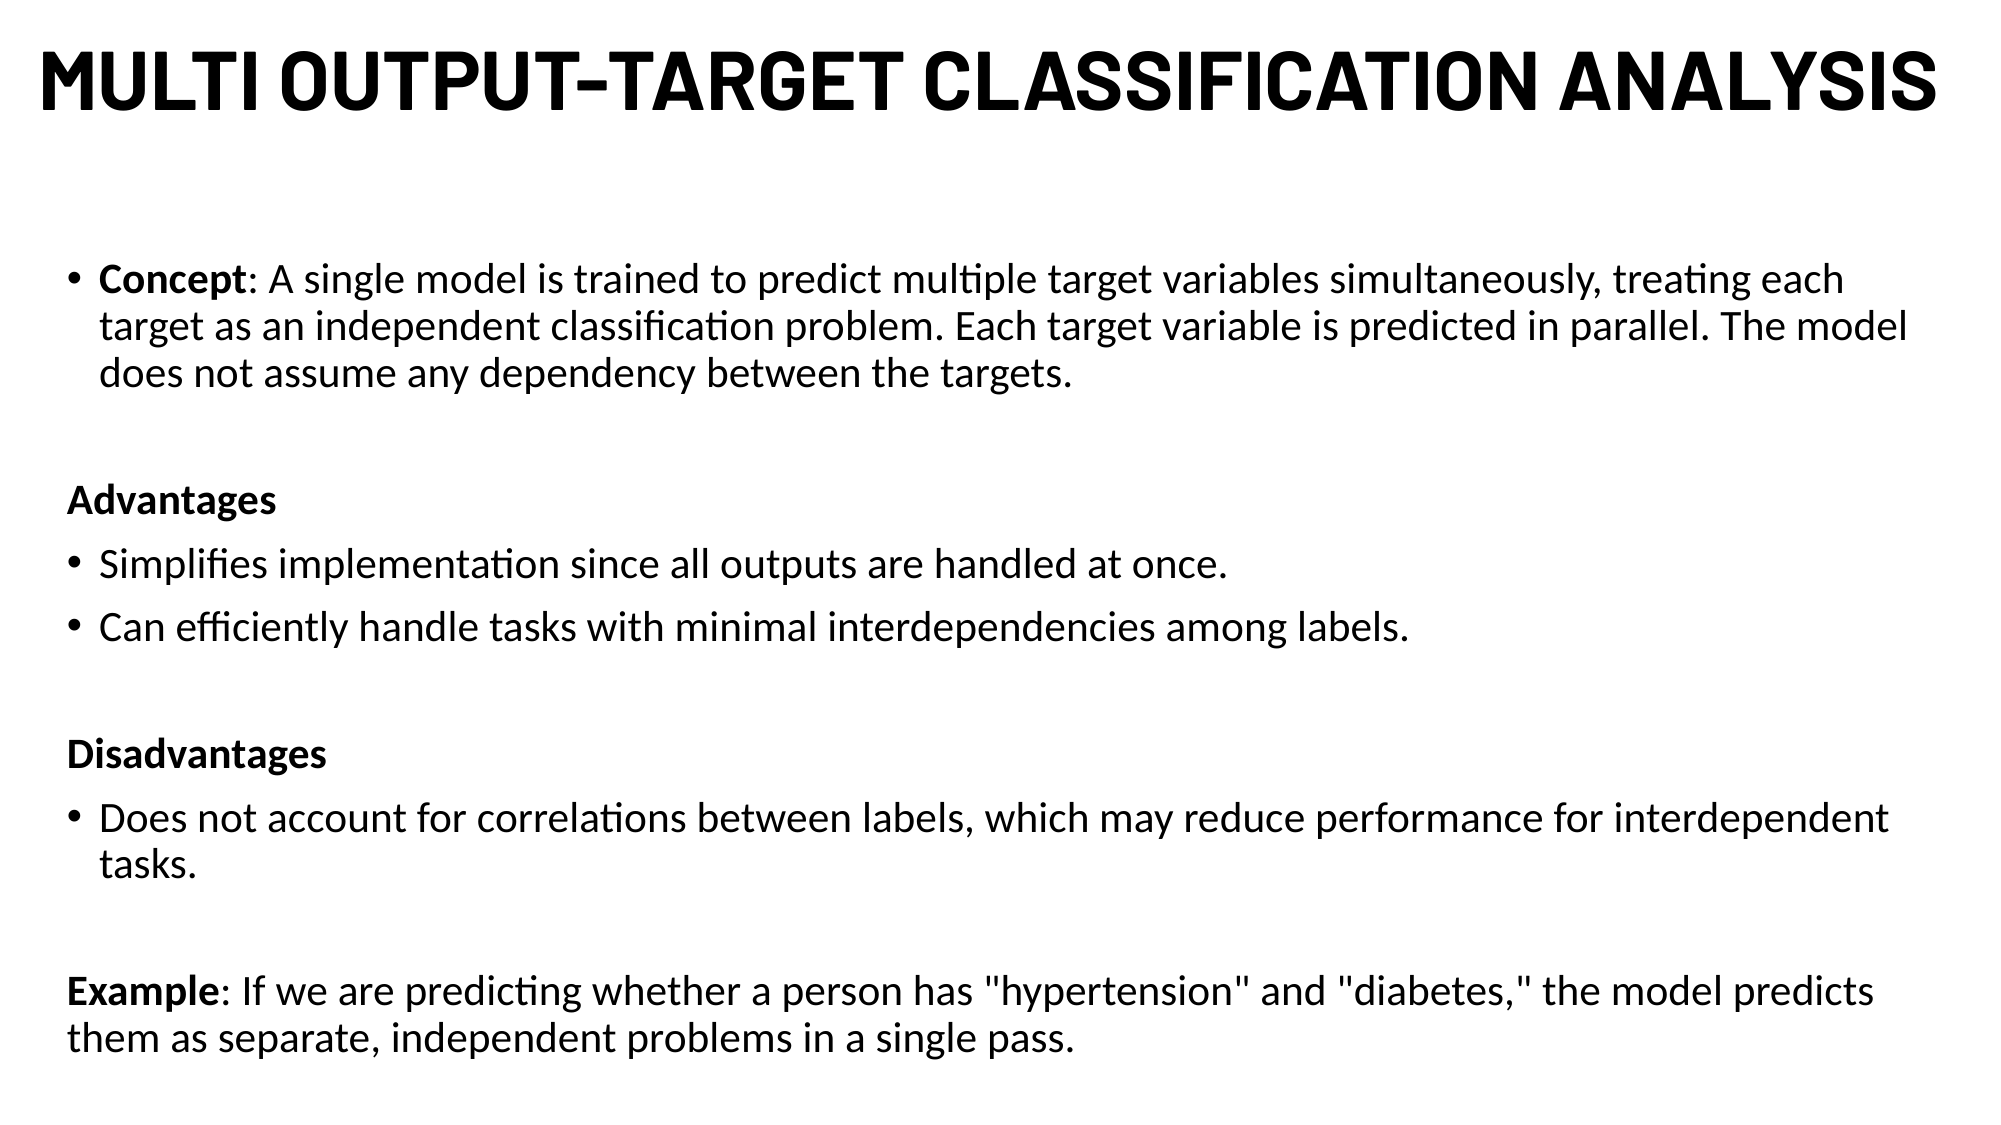

# MULTI OUTPUT-TARGET CLASSIFICATION ANALYSIS

Concept: A single model is trained to predict multiple target variables simultaneously, treating each target as an independent classification problem. Each target variable is predicted in parallel. The model does not assume any dependency between the targets.

Advantages
Simplifies implementation since all outputs are handled at once.
Can efficiently handle tasks with minimal interdependencies among labels.

Disadvantages
Does not account for correlations between labels, which may reduce performance for interdependent tasks.

Example: If we are predicting whether a person has "hypertension" and "diabetes," the model predicts them as separate, independent problems in a single pass.